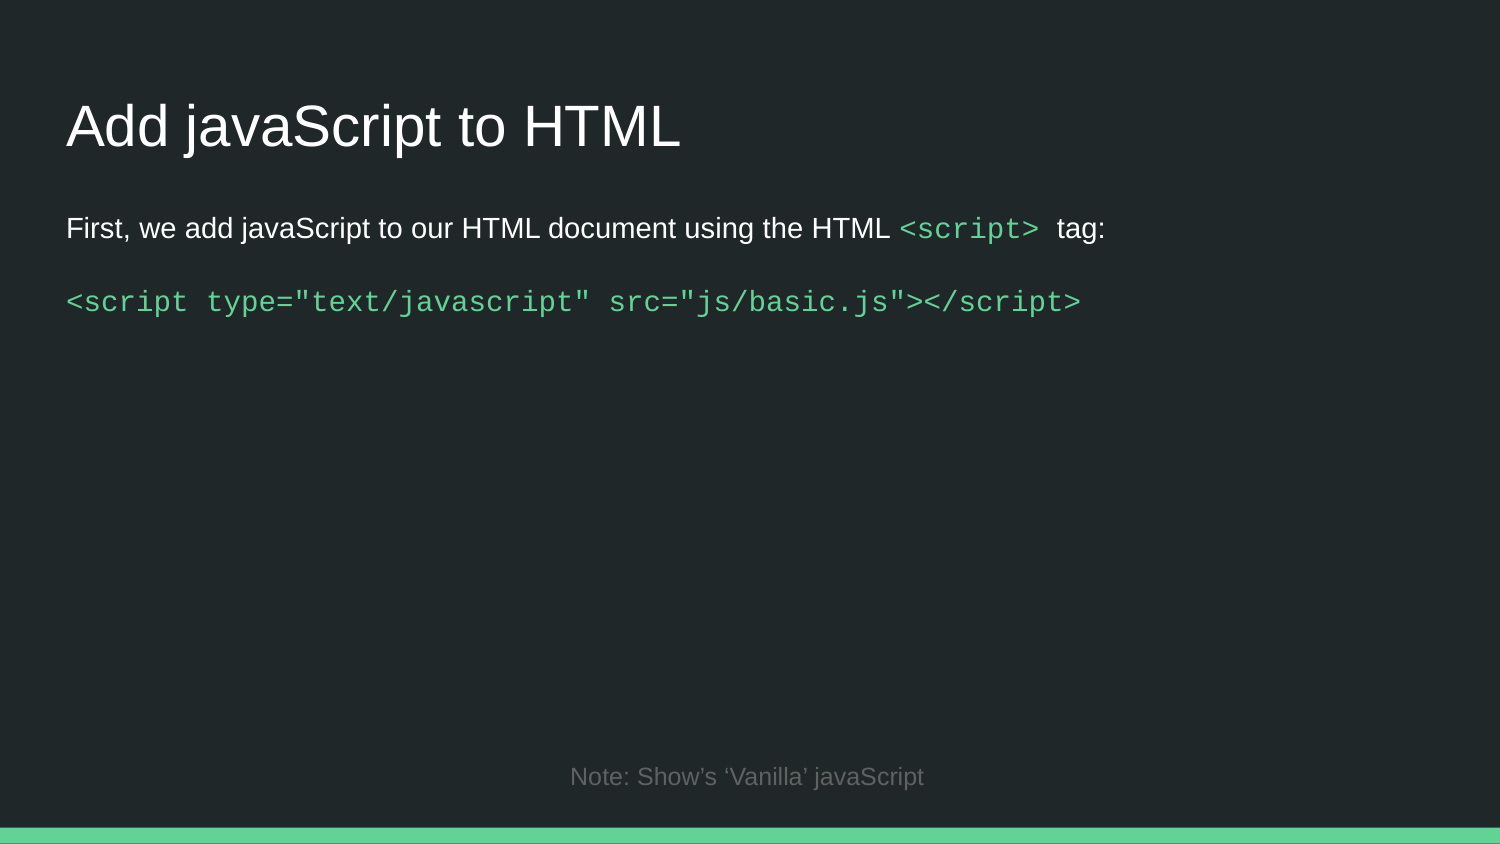

# Add javaScript to HTML
First, we add javaScript to our HTML document using the HTML <script> tag:
<script type="text/javascript" src="js/basic.js"></script>

Note: Show’s ‘Vanilla’ javaScript